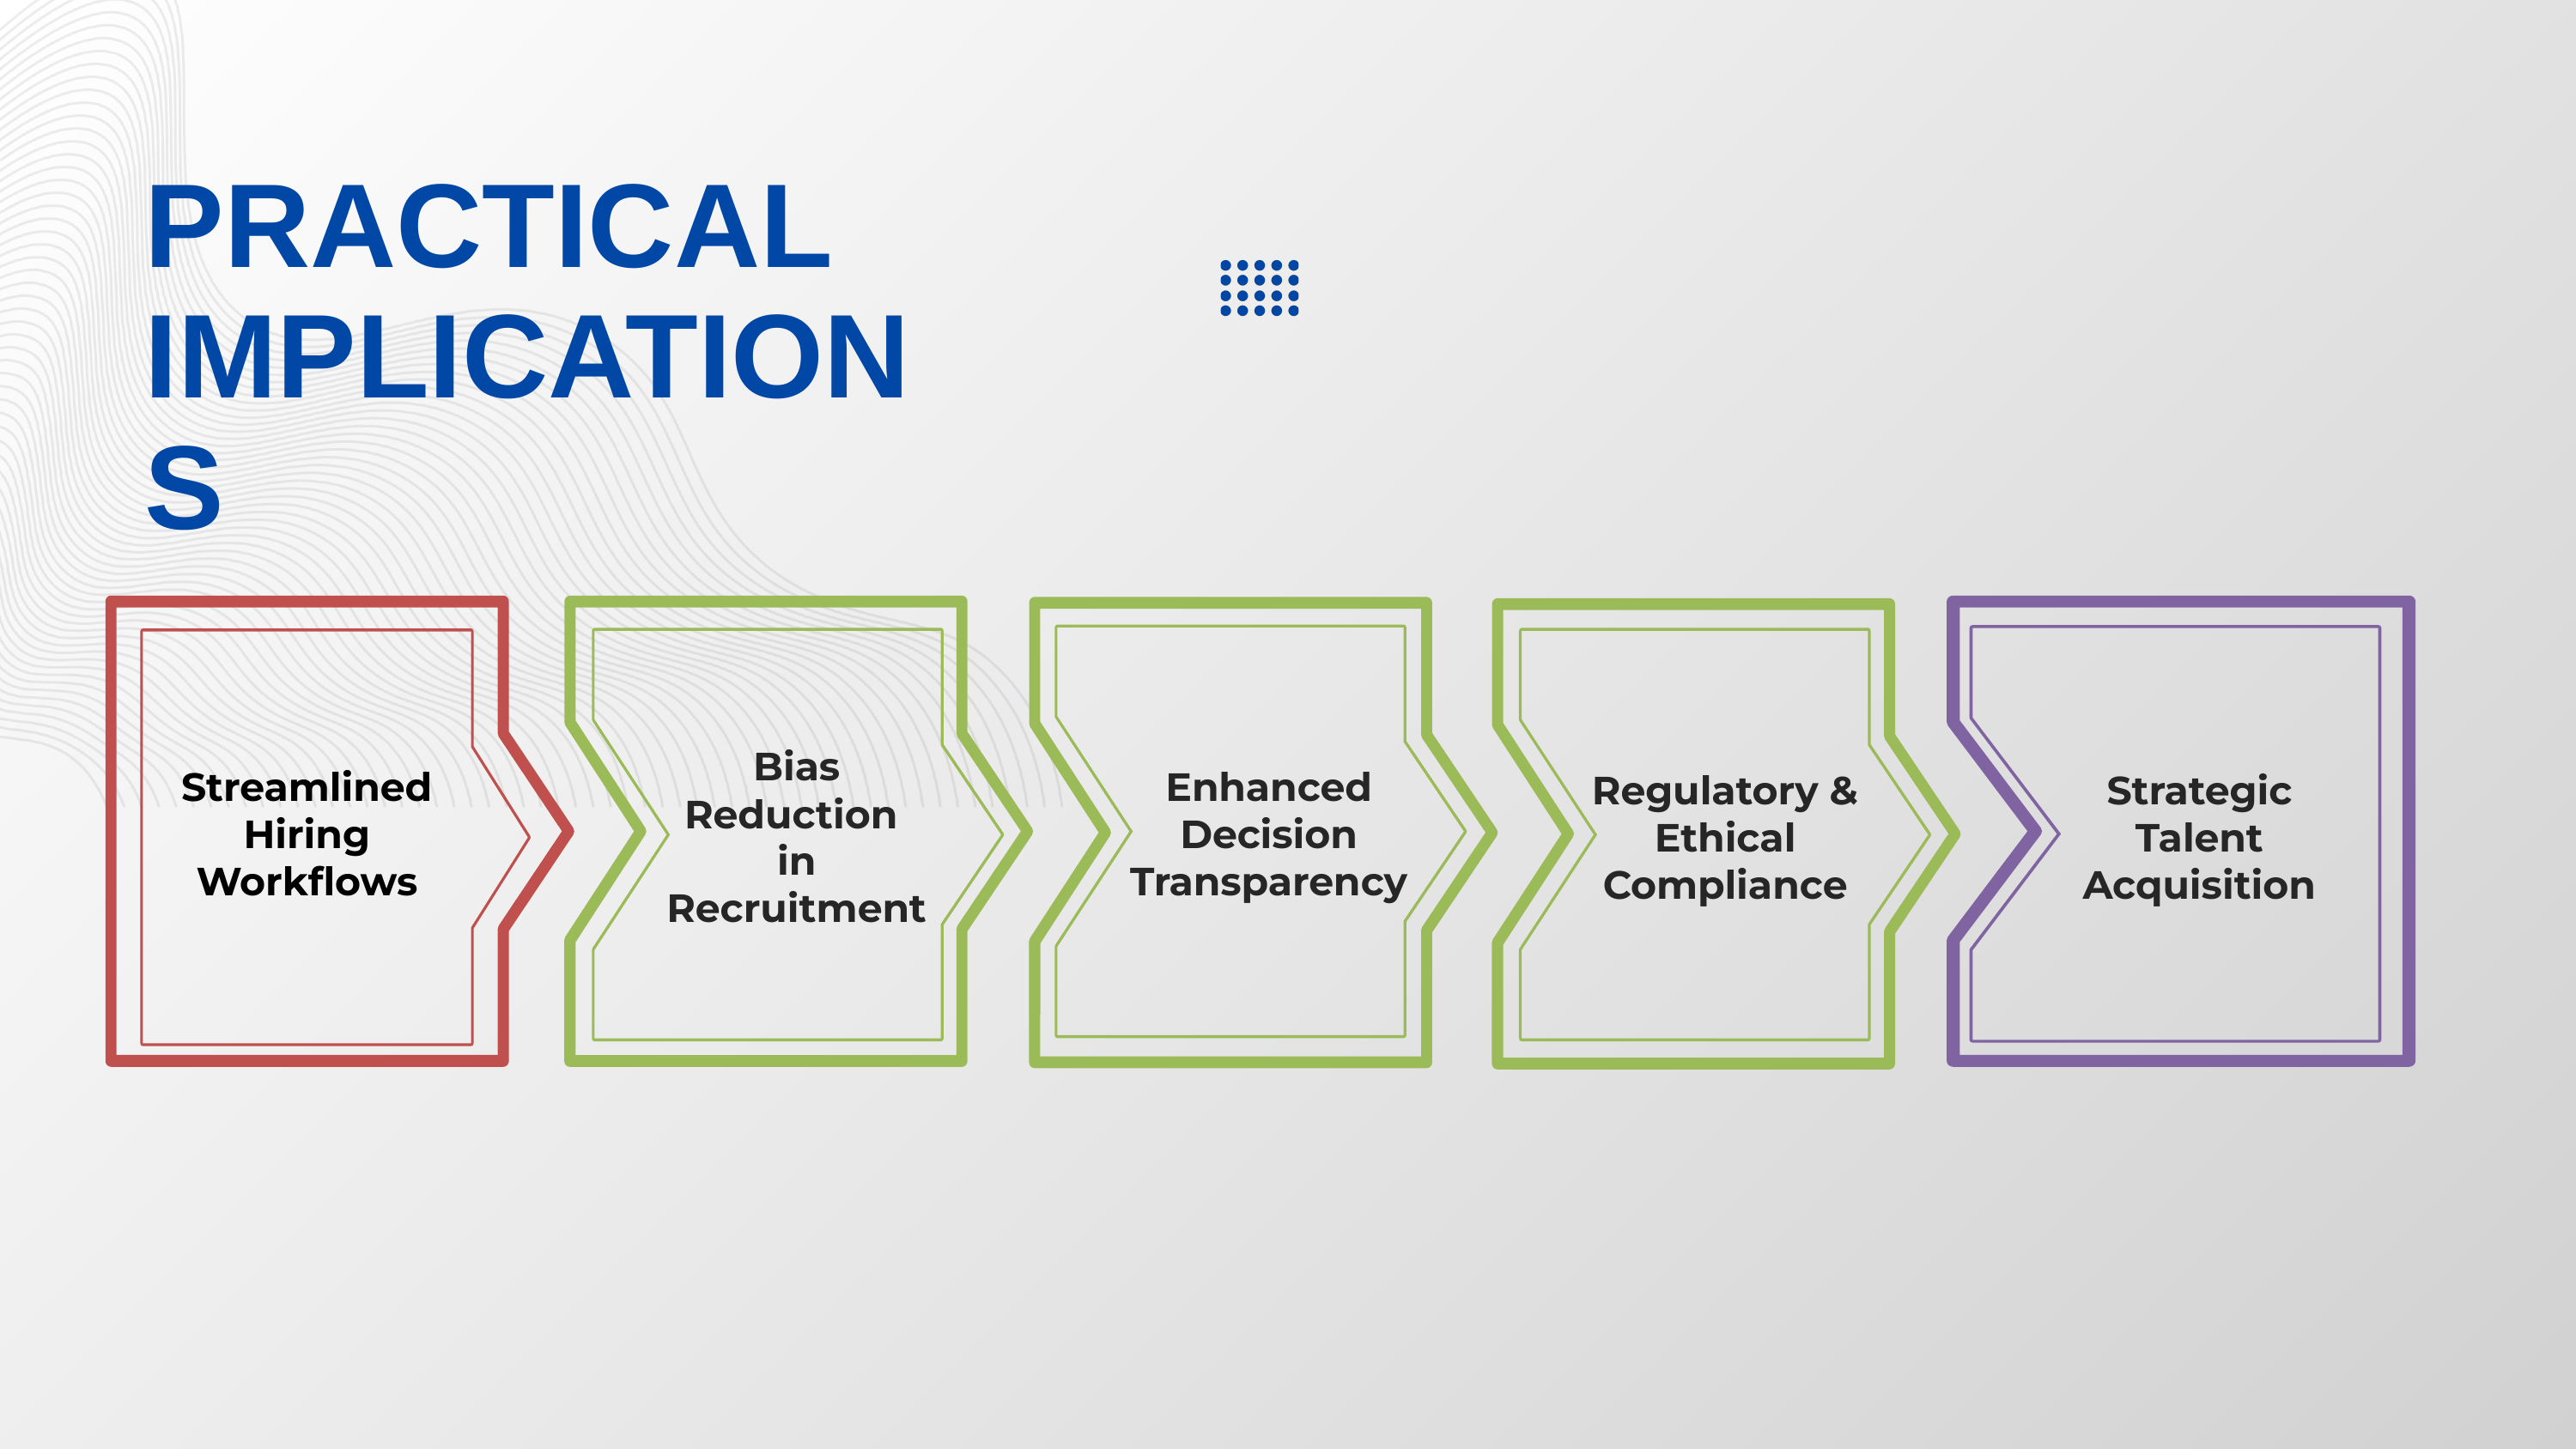

PRACTICAL IMPLICATIONS

Bias Reduction
in Recruitment
Streamlined Hiring Workflows
Strategic Talent Acquisition

Enhanced Decision Transparency
Regulatory & Ethical Compliance